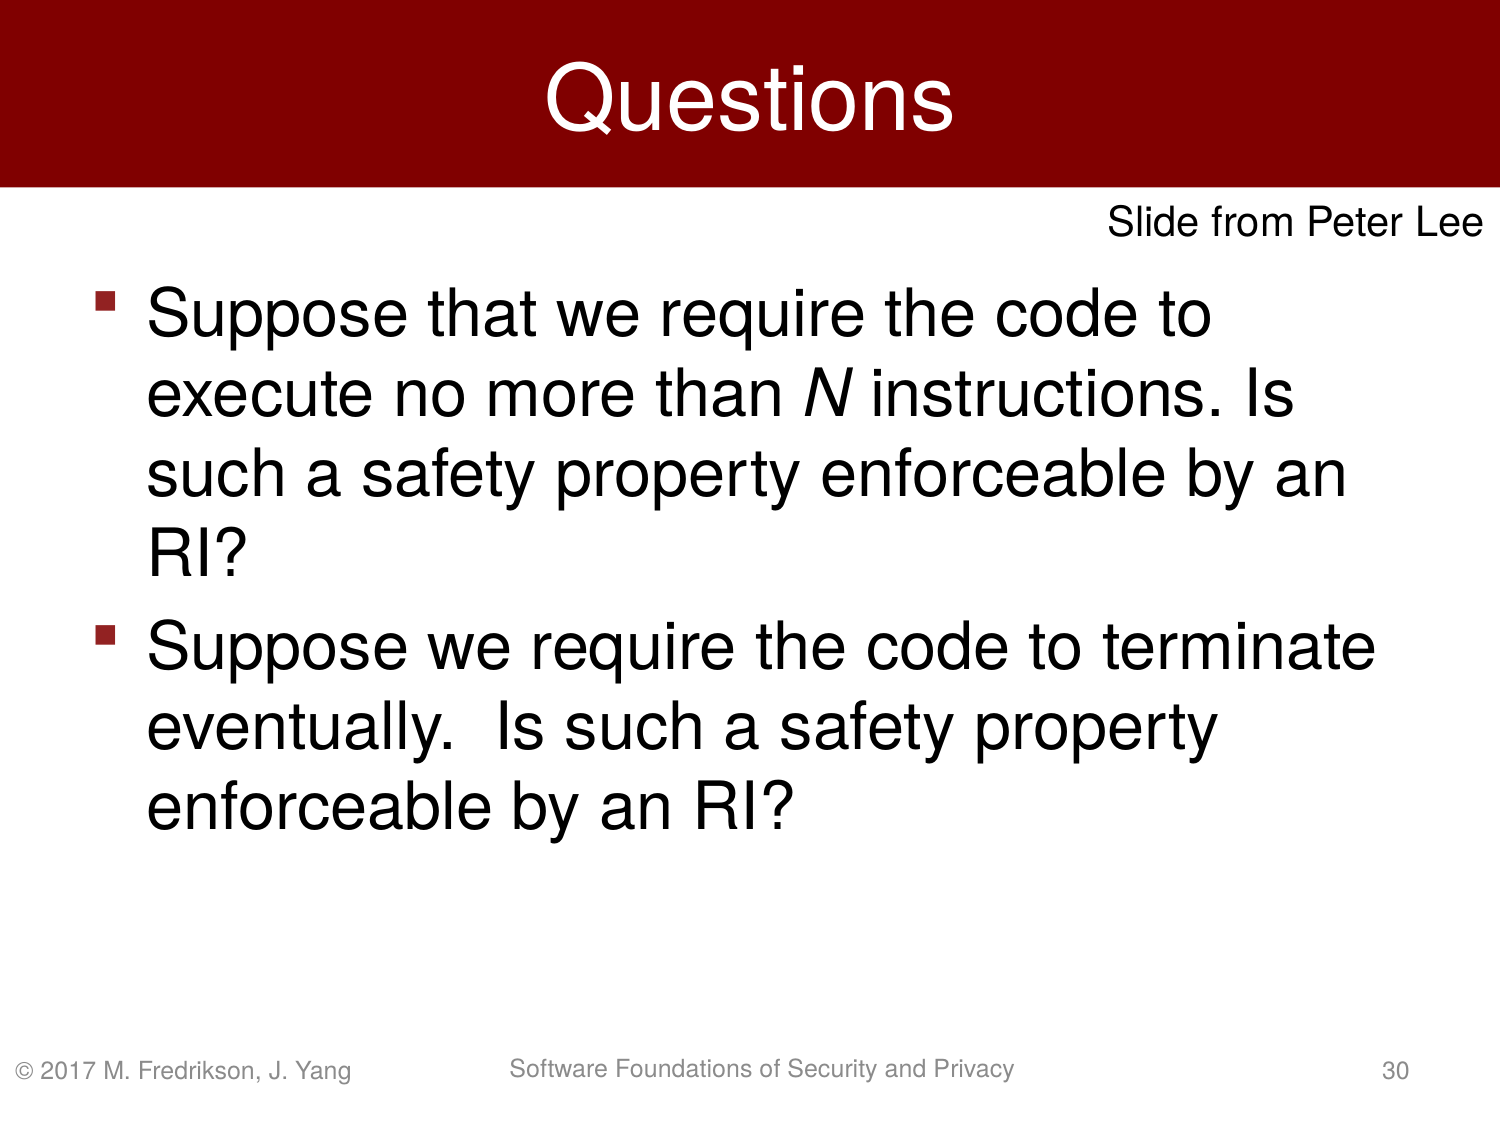

# Questions
Slide from Peter Lee
Suppose that we require the code to execute no more than N instructions. Is such a safety property enforceable by an RI?
Suppose we require the code to terminate eventually.  Is such a safety property enforceable by an RI?
© 2017 M. Fredrikson, J. Yang
30